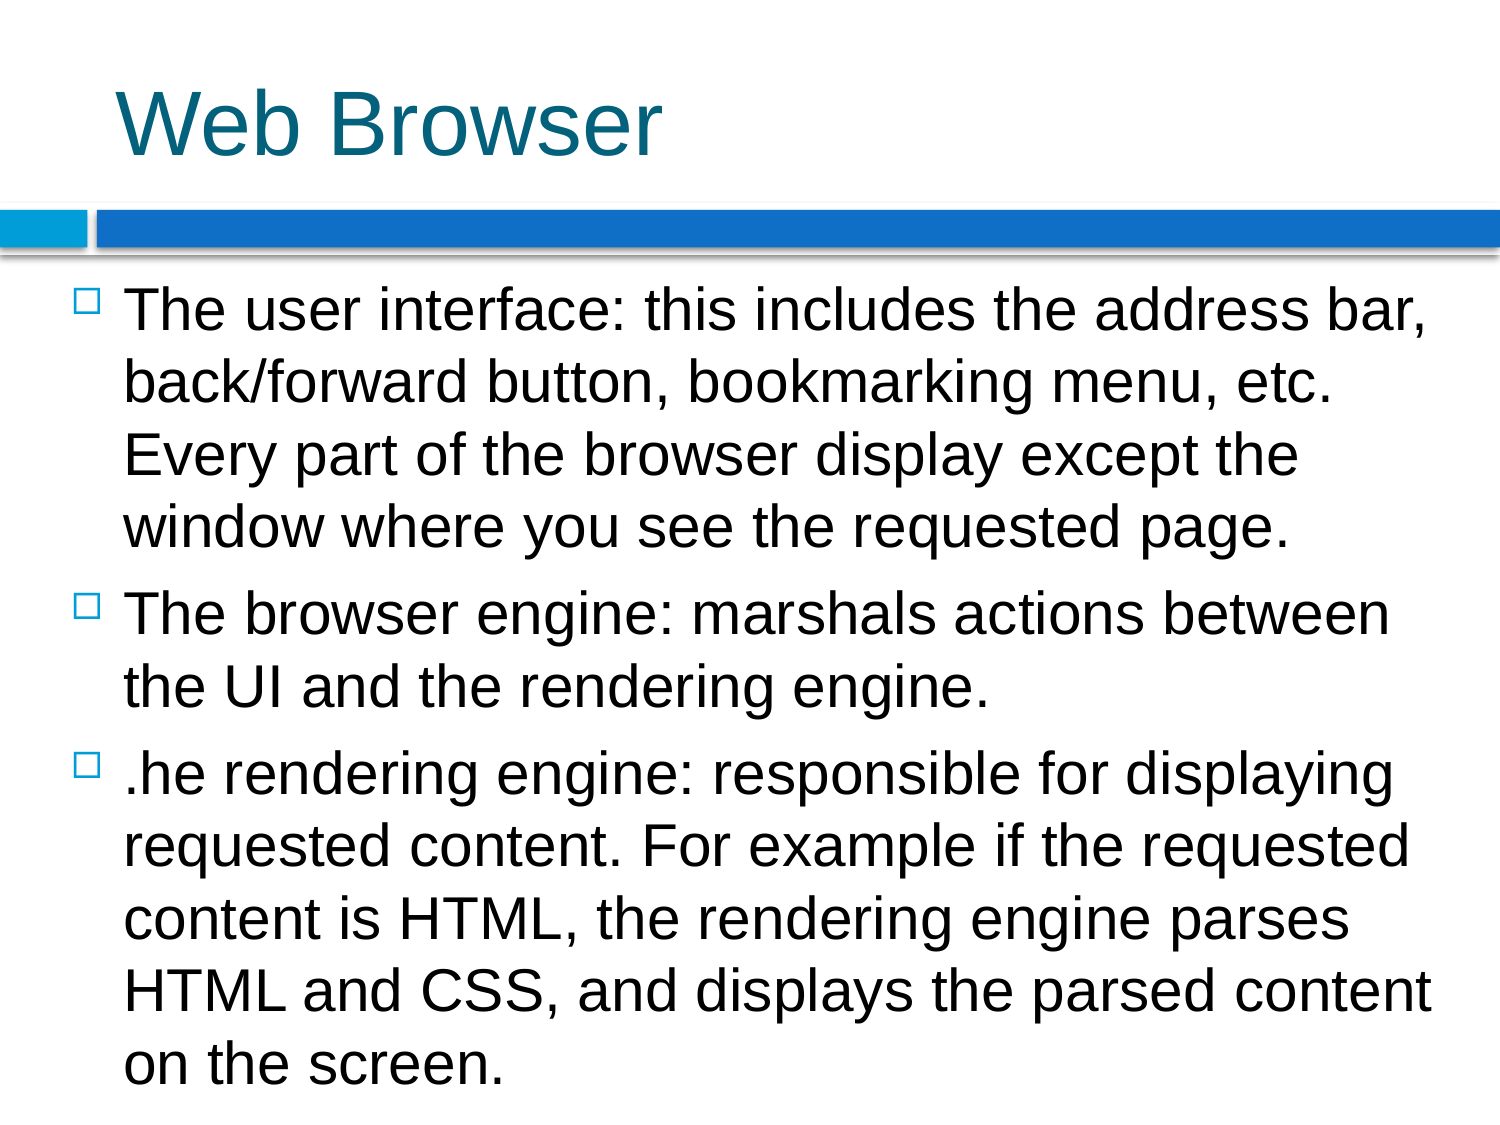

# Web Browser
17
The user interface: this includes the address bar, back/forward button, bookmarking menu, etc. Every part of the browser display except the window where you see the requested page.
The browser engine: marshals actions between the UI and the rendering engine.
.he rendering engine: responsible for displaying requested content. For example if the requested content is HTML, the rendering engine parses HTML and CSS, and displays the parsed content on the screen.